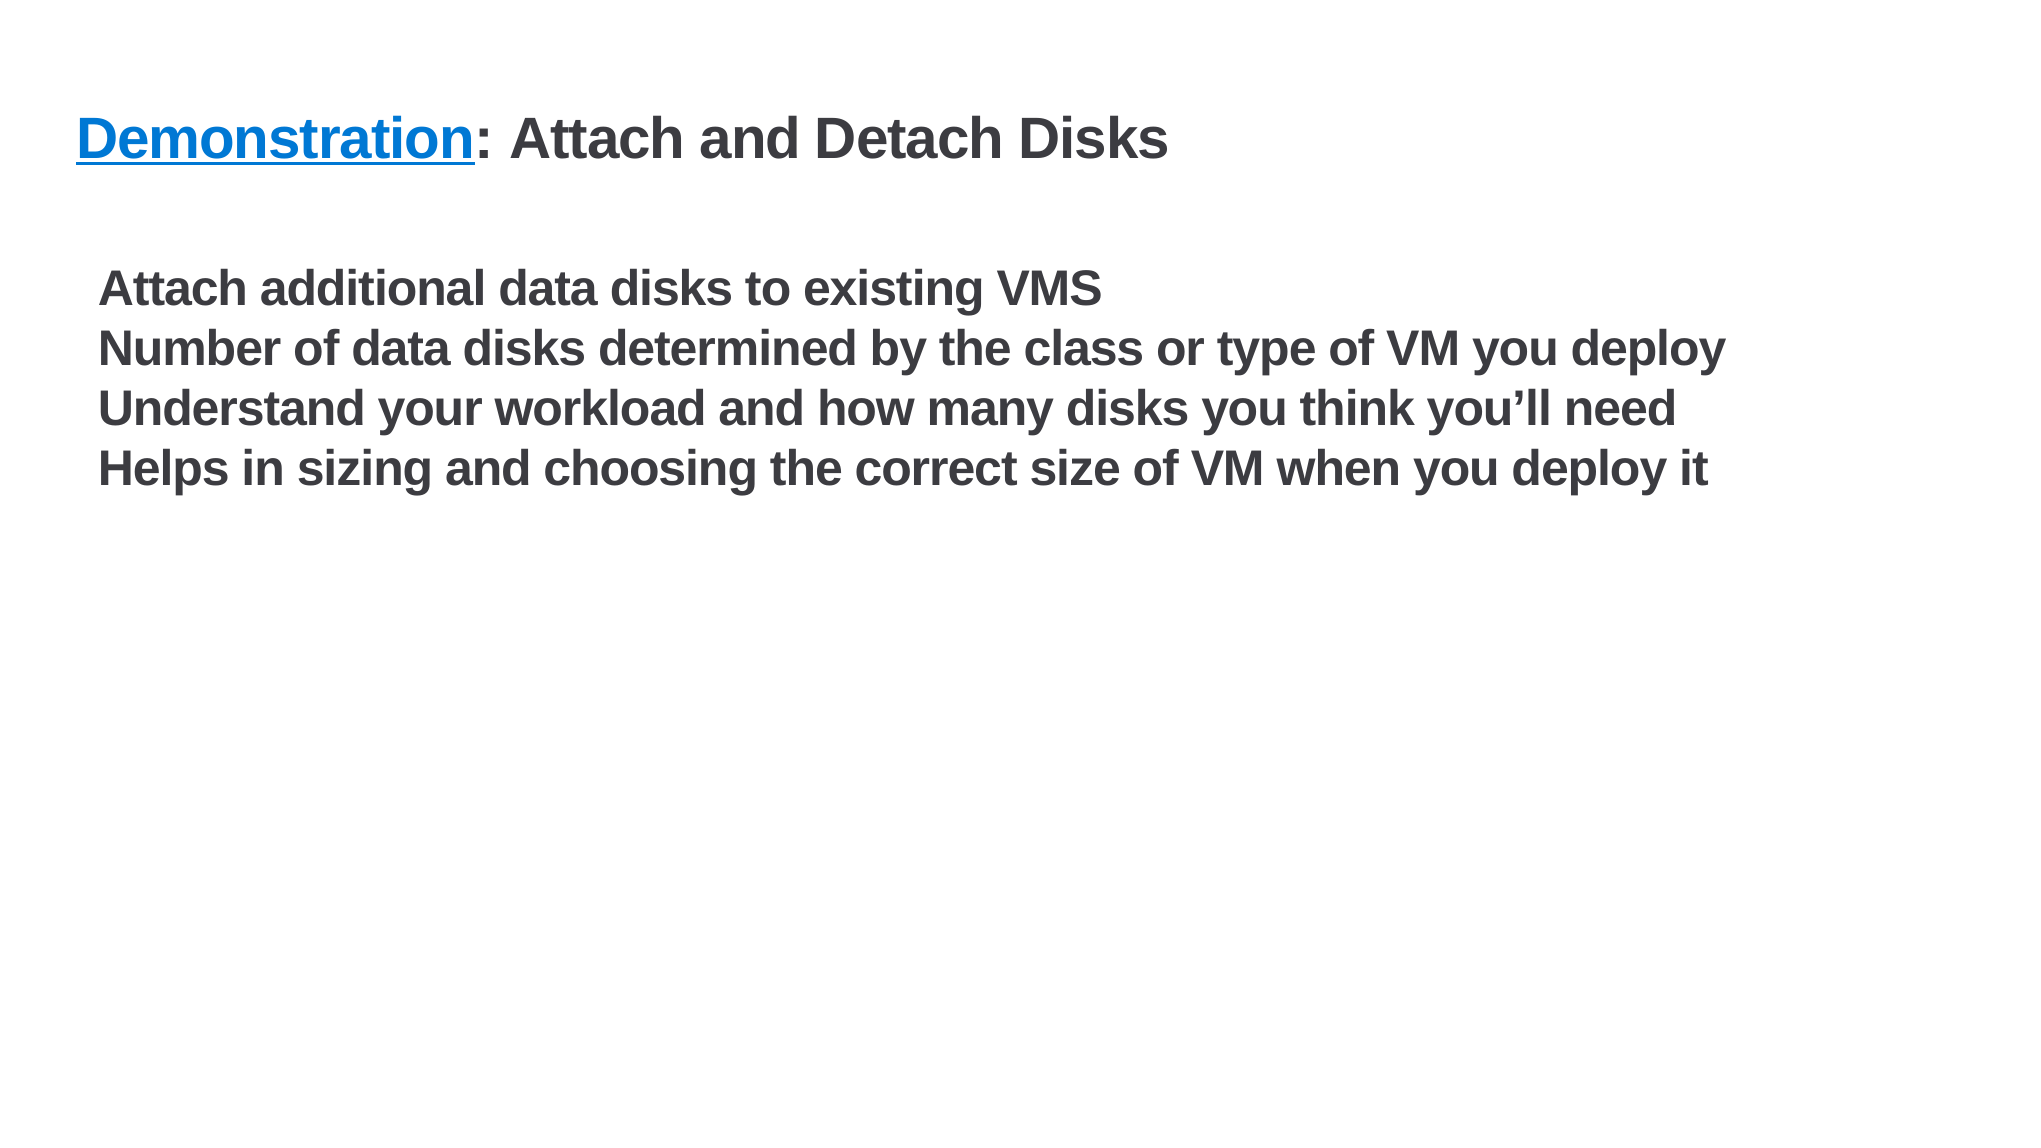

# Demonstration: Attach and Detach Disks
Attach additional data disks to existing VMS
Number of data disks determined by the class or type of VM you deploy
Understand your workload and how many disks you think you’ll need
Helps in sizing and choosing the correct size of VM when you deploy it